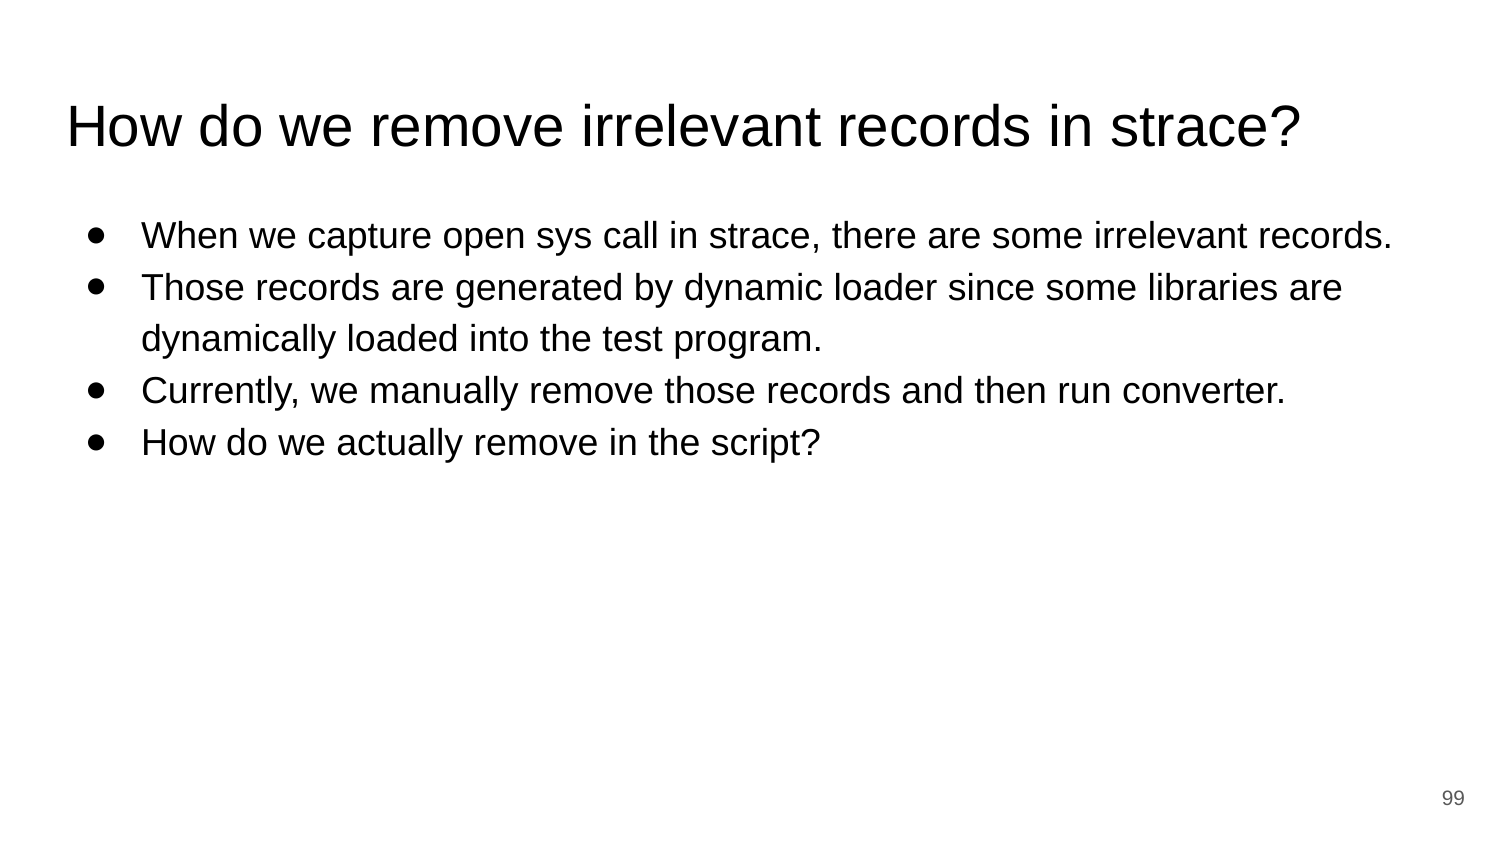

# How do we remove irrelevant records in strace?
When we capture open sys call in strace, there are some irrelevant records.
Those records are generated by dynamic loader since some libraries are dynamically loaded into the test program.
Currently, we manually remove those records and then run converter.
How do we actually remove in the script?
99